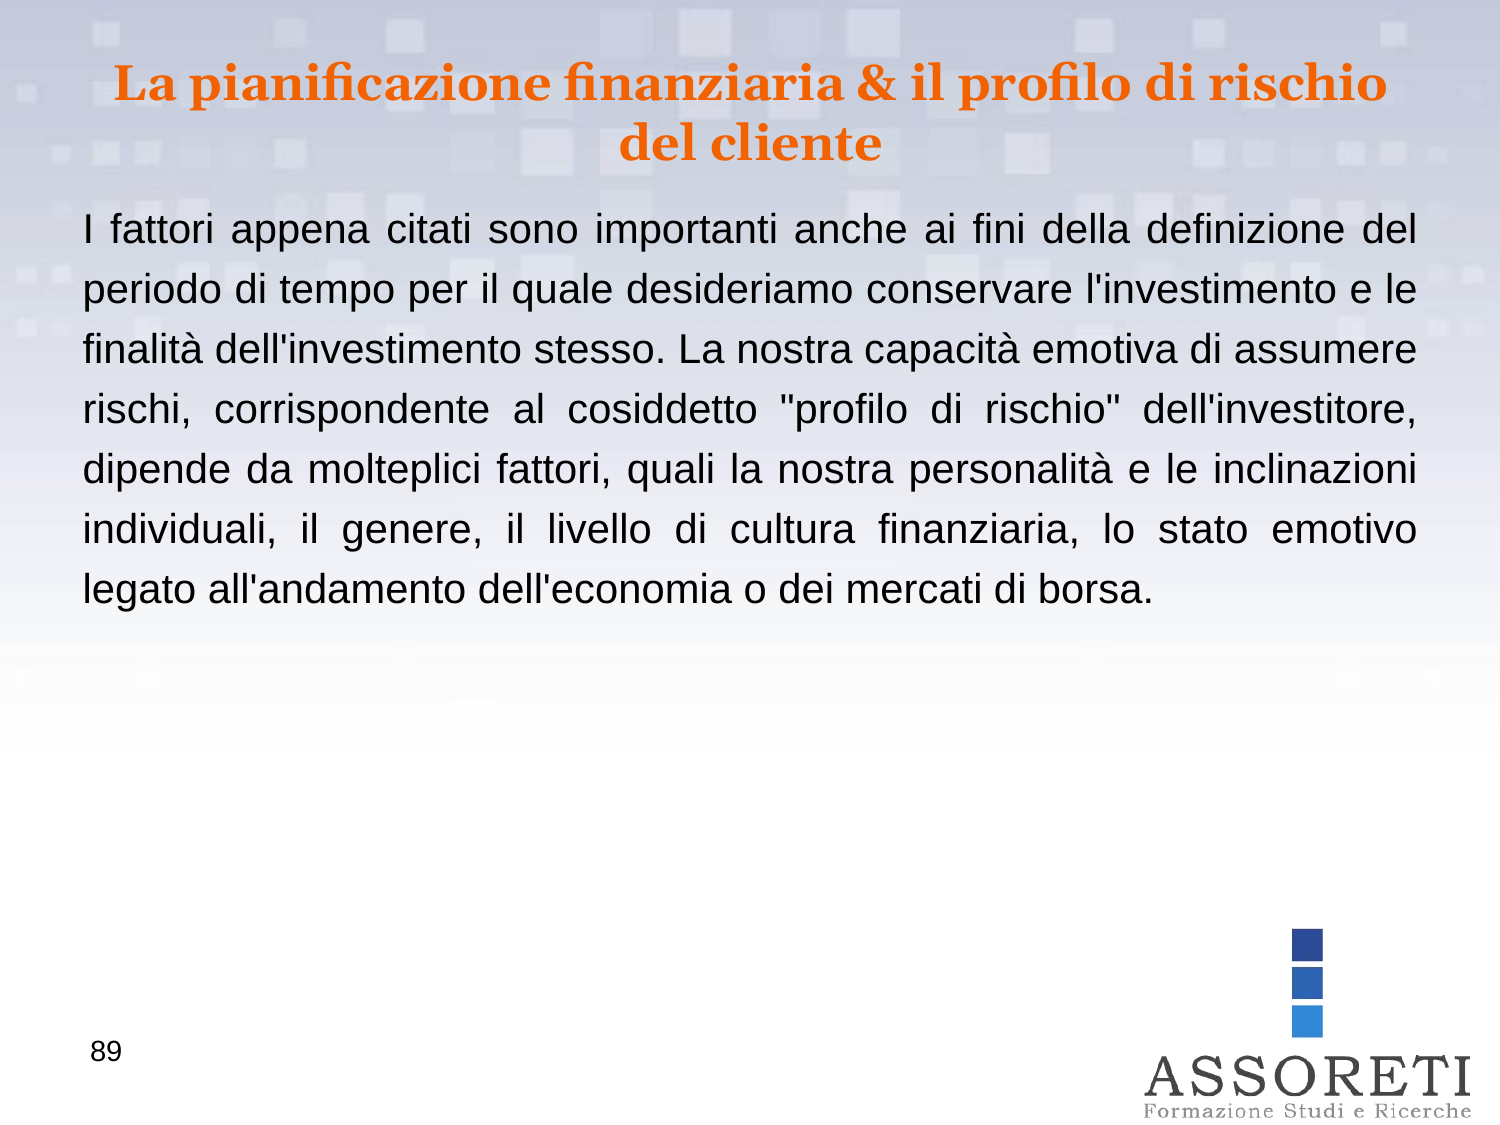

La pianificazione finanziaria & il profilo di rischio del cliente
I fattori appena citati sono importanti anche ai fini della definizione del periodo di tempo per il quale desideriamo conservare l'investimento e le finalità dell'investimento stesso. La nostra capacità emotiva di assumere rischi, corrispondente al cosiddetto "profilo di rischio" dell'investitore, dipende da molteplici fattori, quali la nostra personalità e le inclinazioni individuali, il genere, il livello di cultura finanziaria, lo stato emotivo legato all'andamento dell'economia o dei mercati di borsa.
89